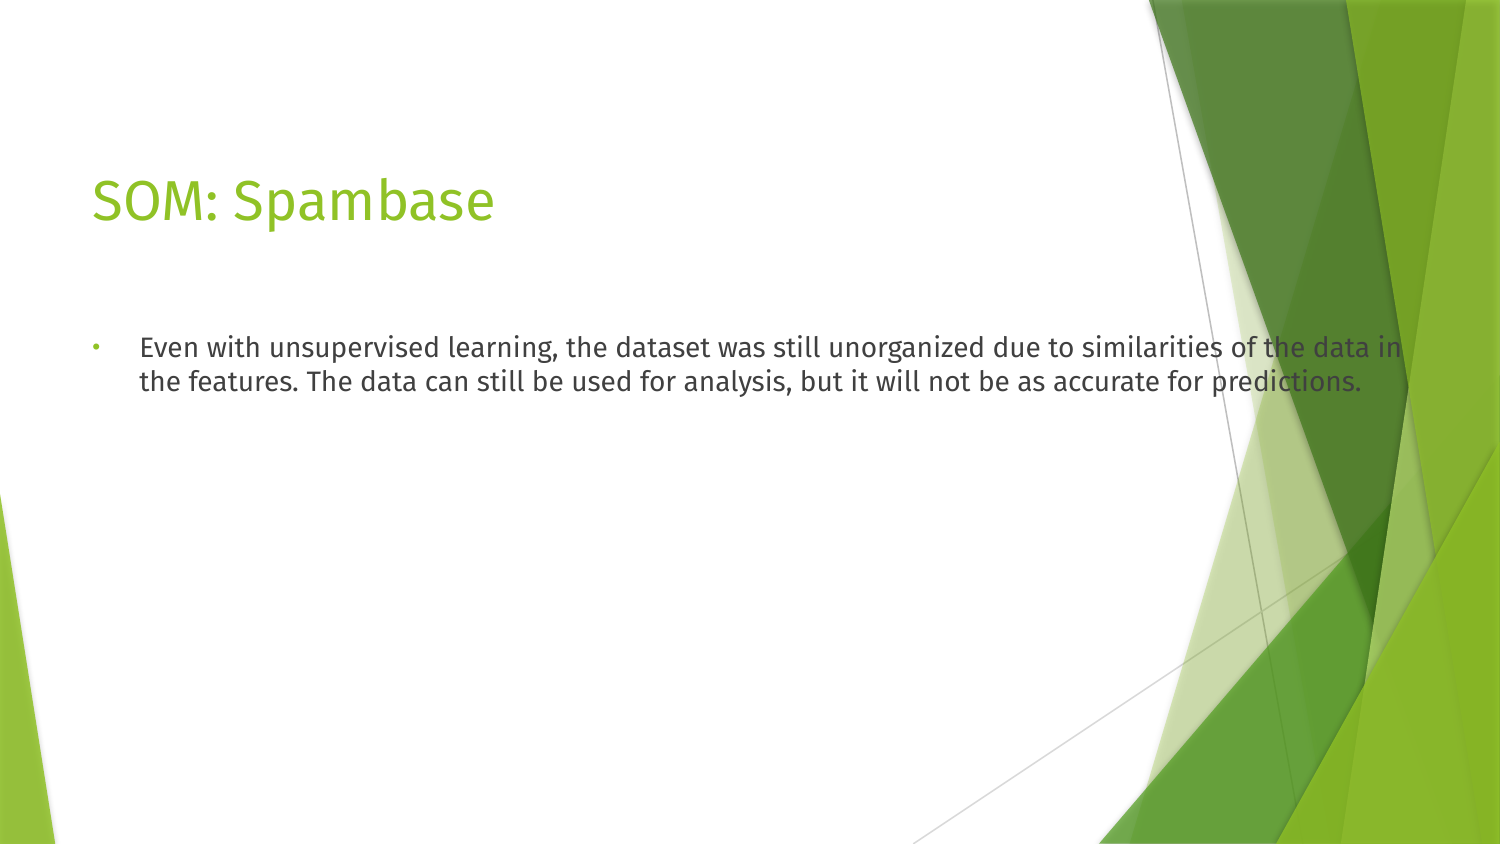

# SOM: Spambase
Even with unsupervised learning, the dataset was still unorganized due to similarities of the data in the features. The data can still be used for analysis, but it will not be as accurate for predictions.